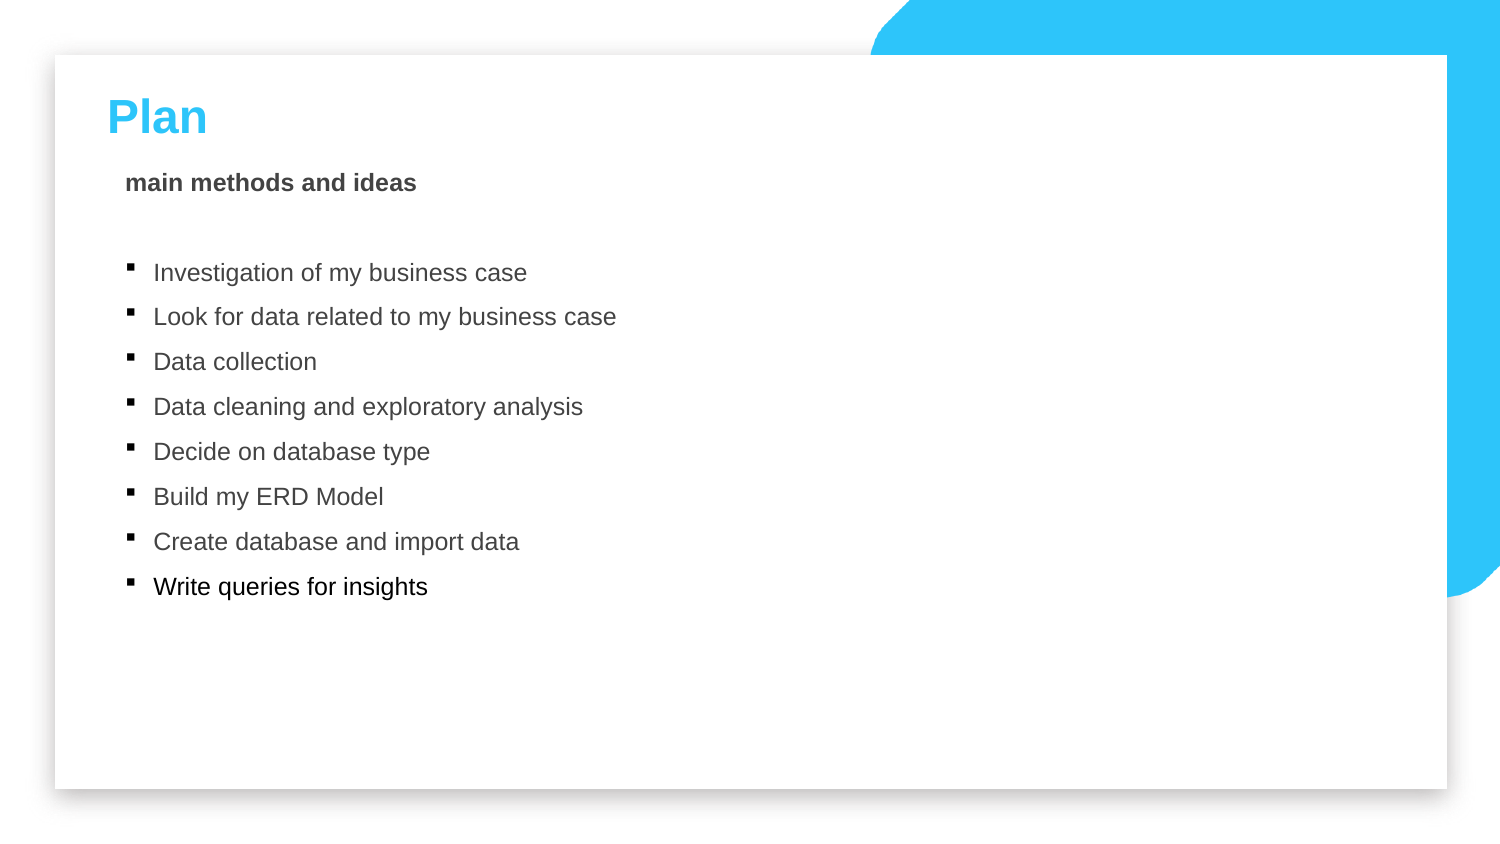

Plan
main methods and ideas

Investigation of my business case
Look for data related to my business case
Data collection
Data cleaning and exploratory analysis
Decide on database type
Build my ERD Model
Create database and import data
Write queries for insights